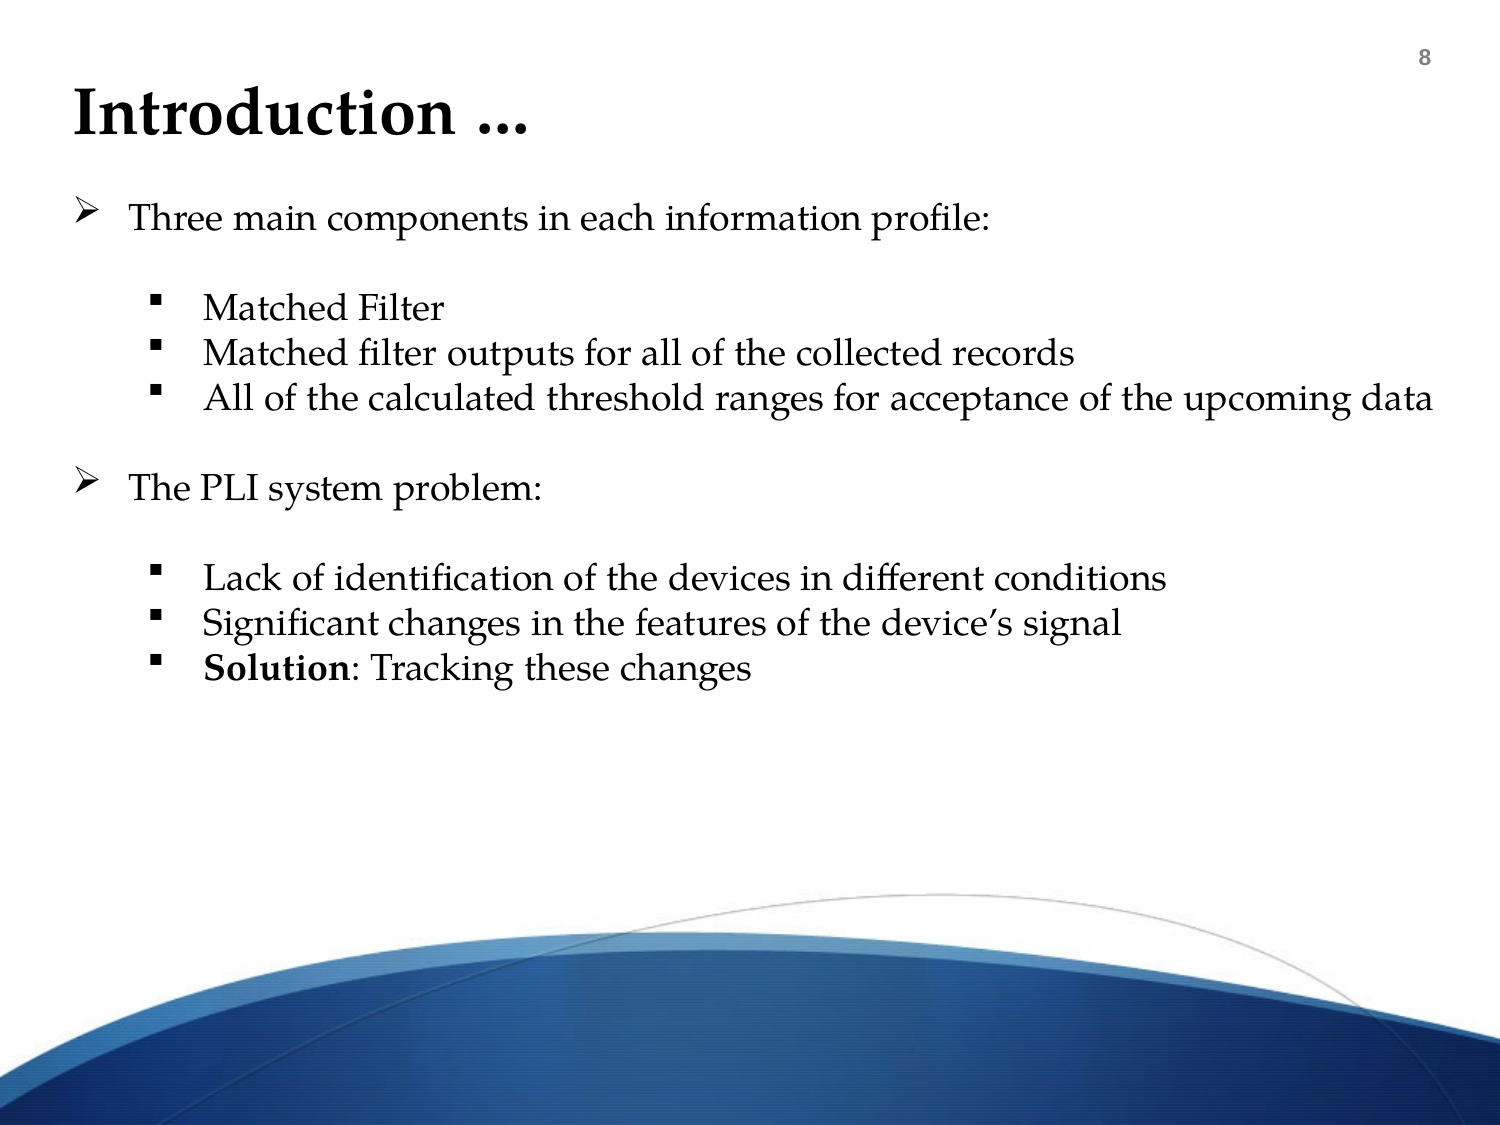

8
Introduction …

Three main components in each information profile:

Matched Filter
Matched filter outputs for all of the collected records
All of the calculated threshold ranges for acceptance of the upcoming data

The PLI system problem:

Lack of identification of the devices in different conditions
Significant changes in the features of the device’s signal
Solution: Tracking these changes